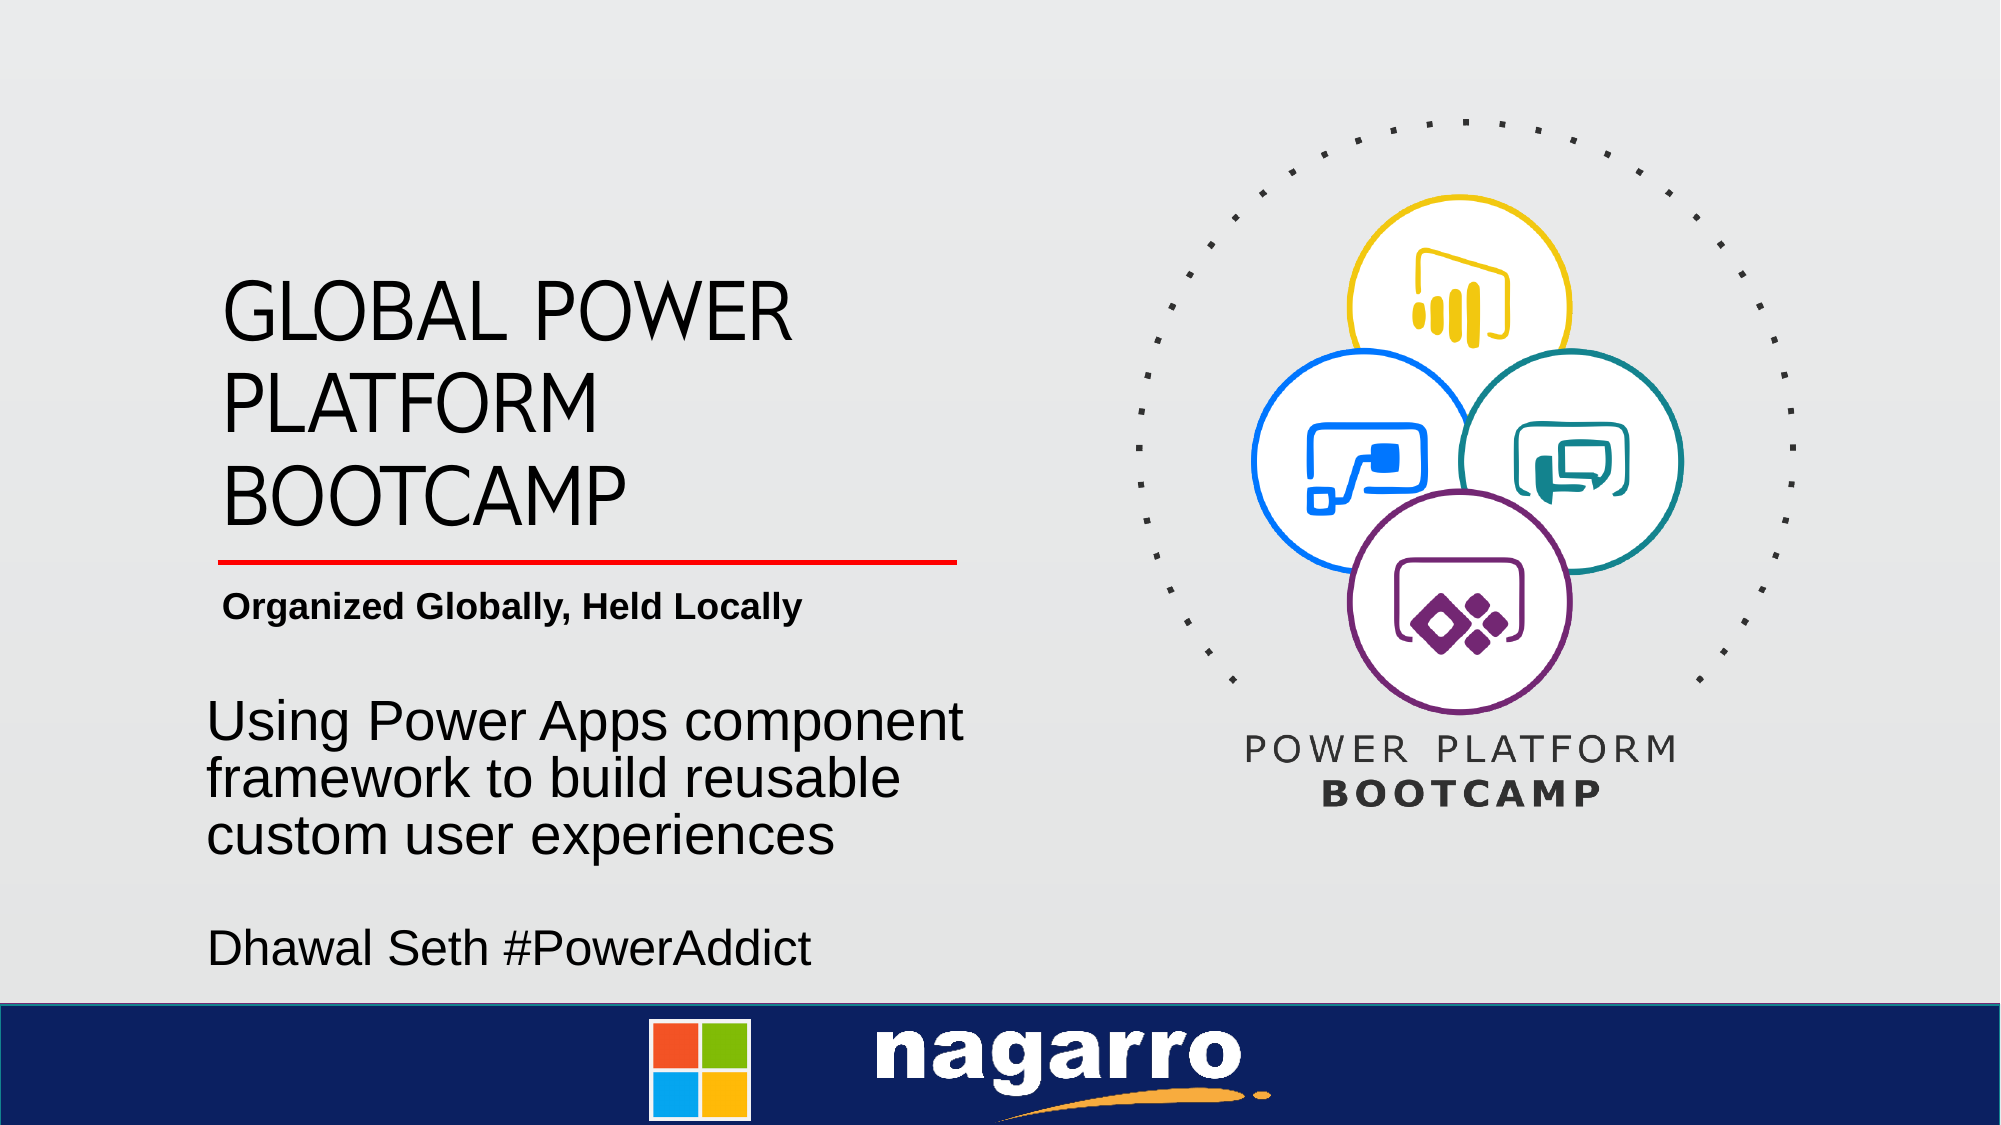

Using Power Apps component framework to build reusable custom user experiences
Dhawal Seth #PowerAddict